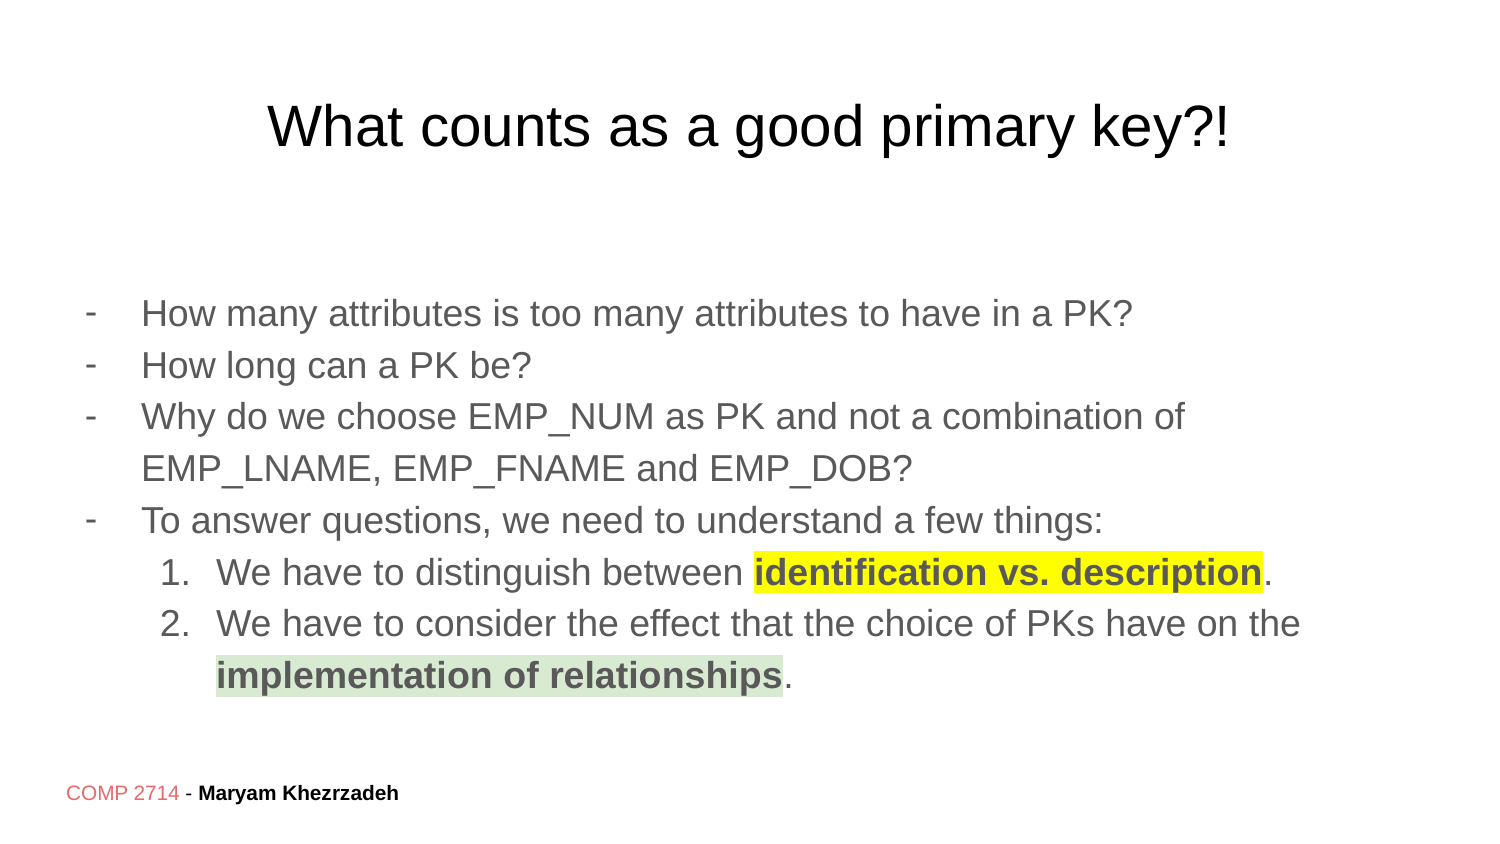

# What counts as a good primary key?!

How many attributes is too many attributes to have in a PK?
How long can a PK be?
Why do we choose EMP_NUM as PK and not a combination of EMP_LNAME, EMP_FNAME and EMP_DOB?
To answer questions, we need to understand a few things:
We have to distinguish between identification vs. description.
We have to consider the effect that the choice of PKs have on the implementation of relationships.